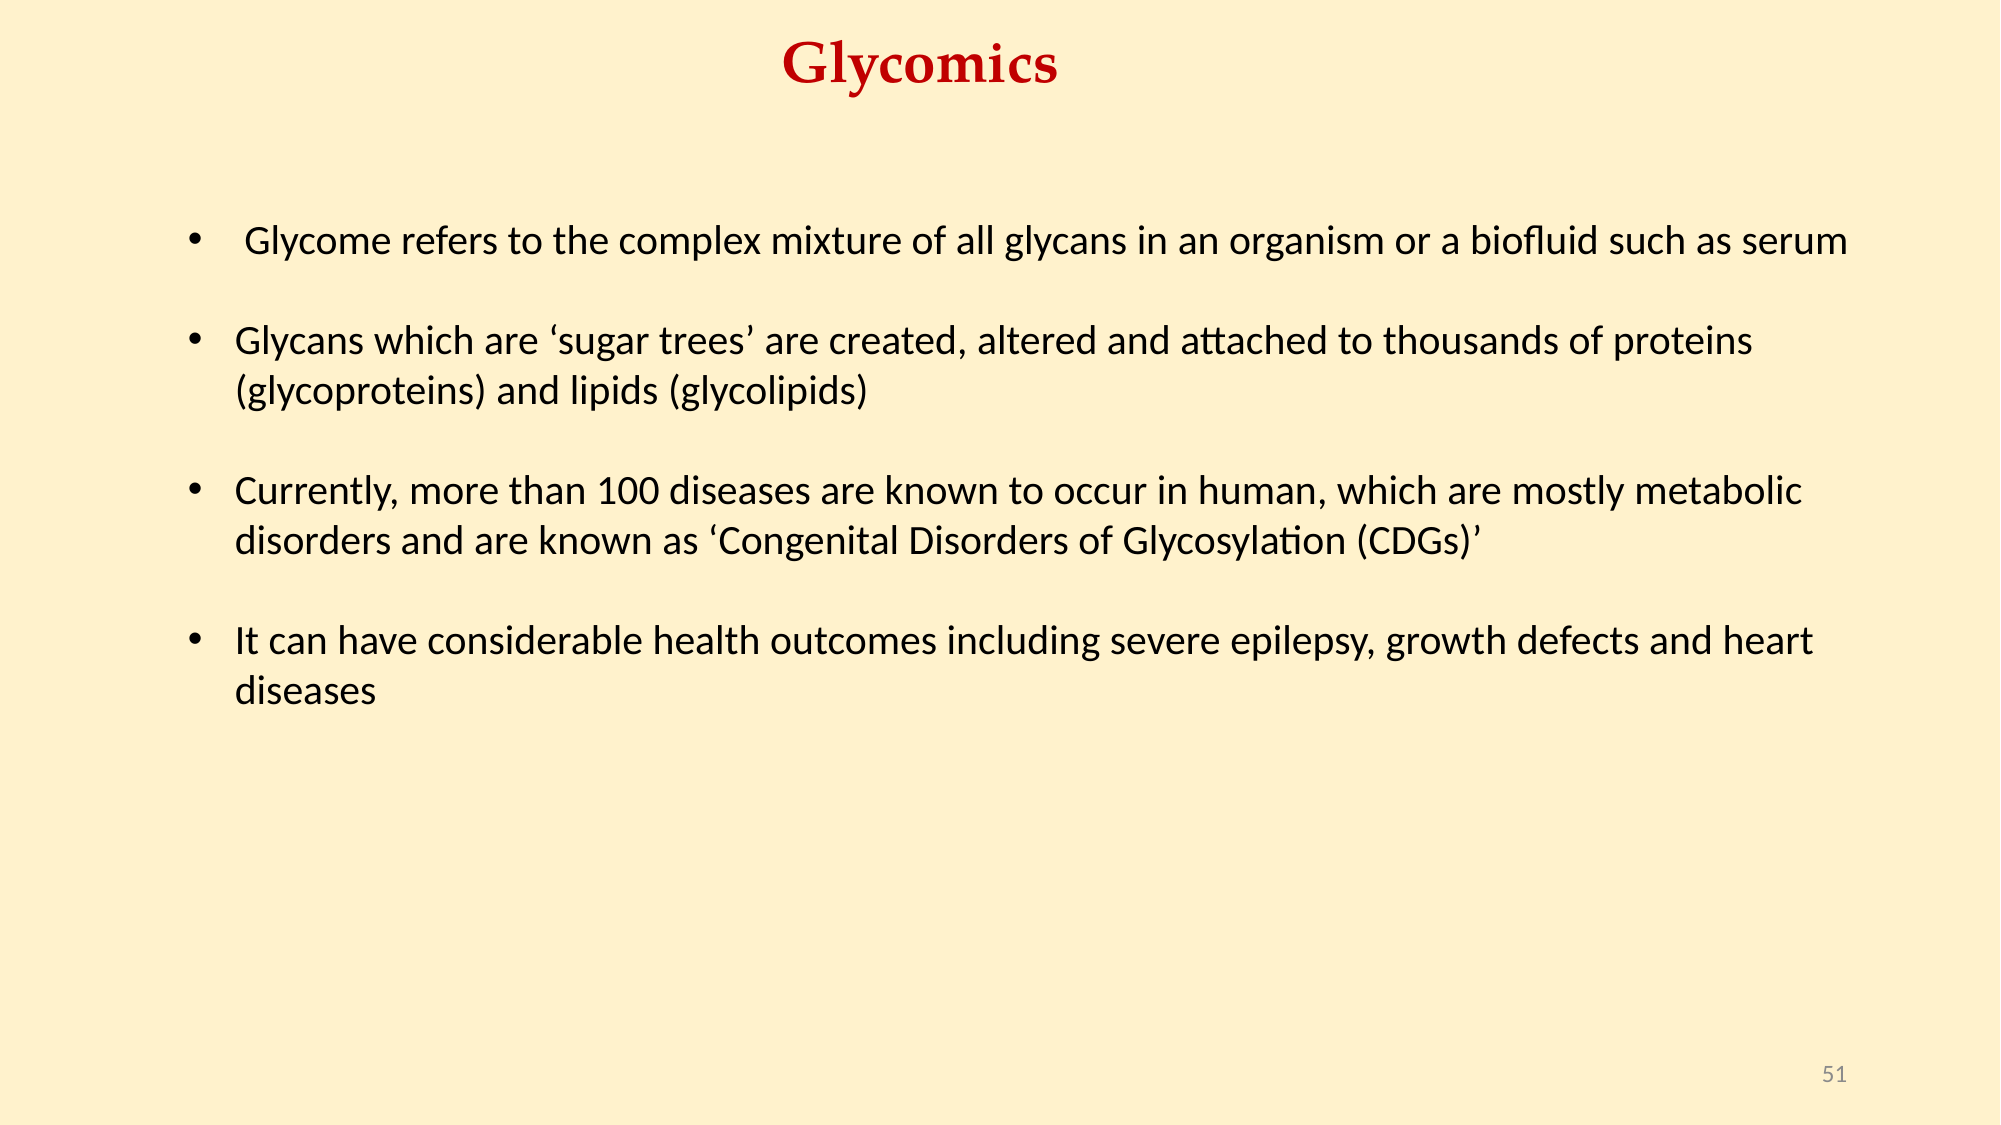

# Glycomics
 Glycome refers to the complex mixture of all glycans in an organism or a biofluid such as serum

Glycans which are ‘sugar trees’ are created, altered and attached to thousands of proteins (glycoproteins) and lipids (glycolipids)

Currently, more than 100 diseases are known to occur in human, which are mostly metabolic disorders and are known as ‘Congenital Disorders of Glycosylation (CDGs)’

It can have considerable health outcomes including severe epilepsy, growth defects and heart diseases
51